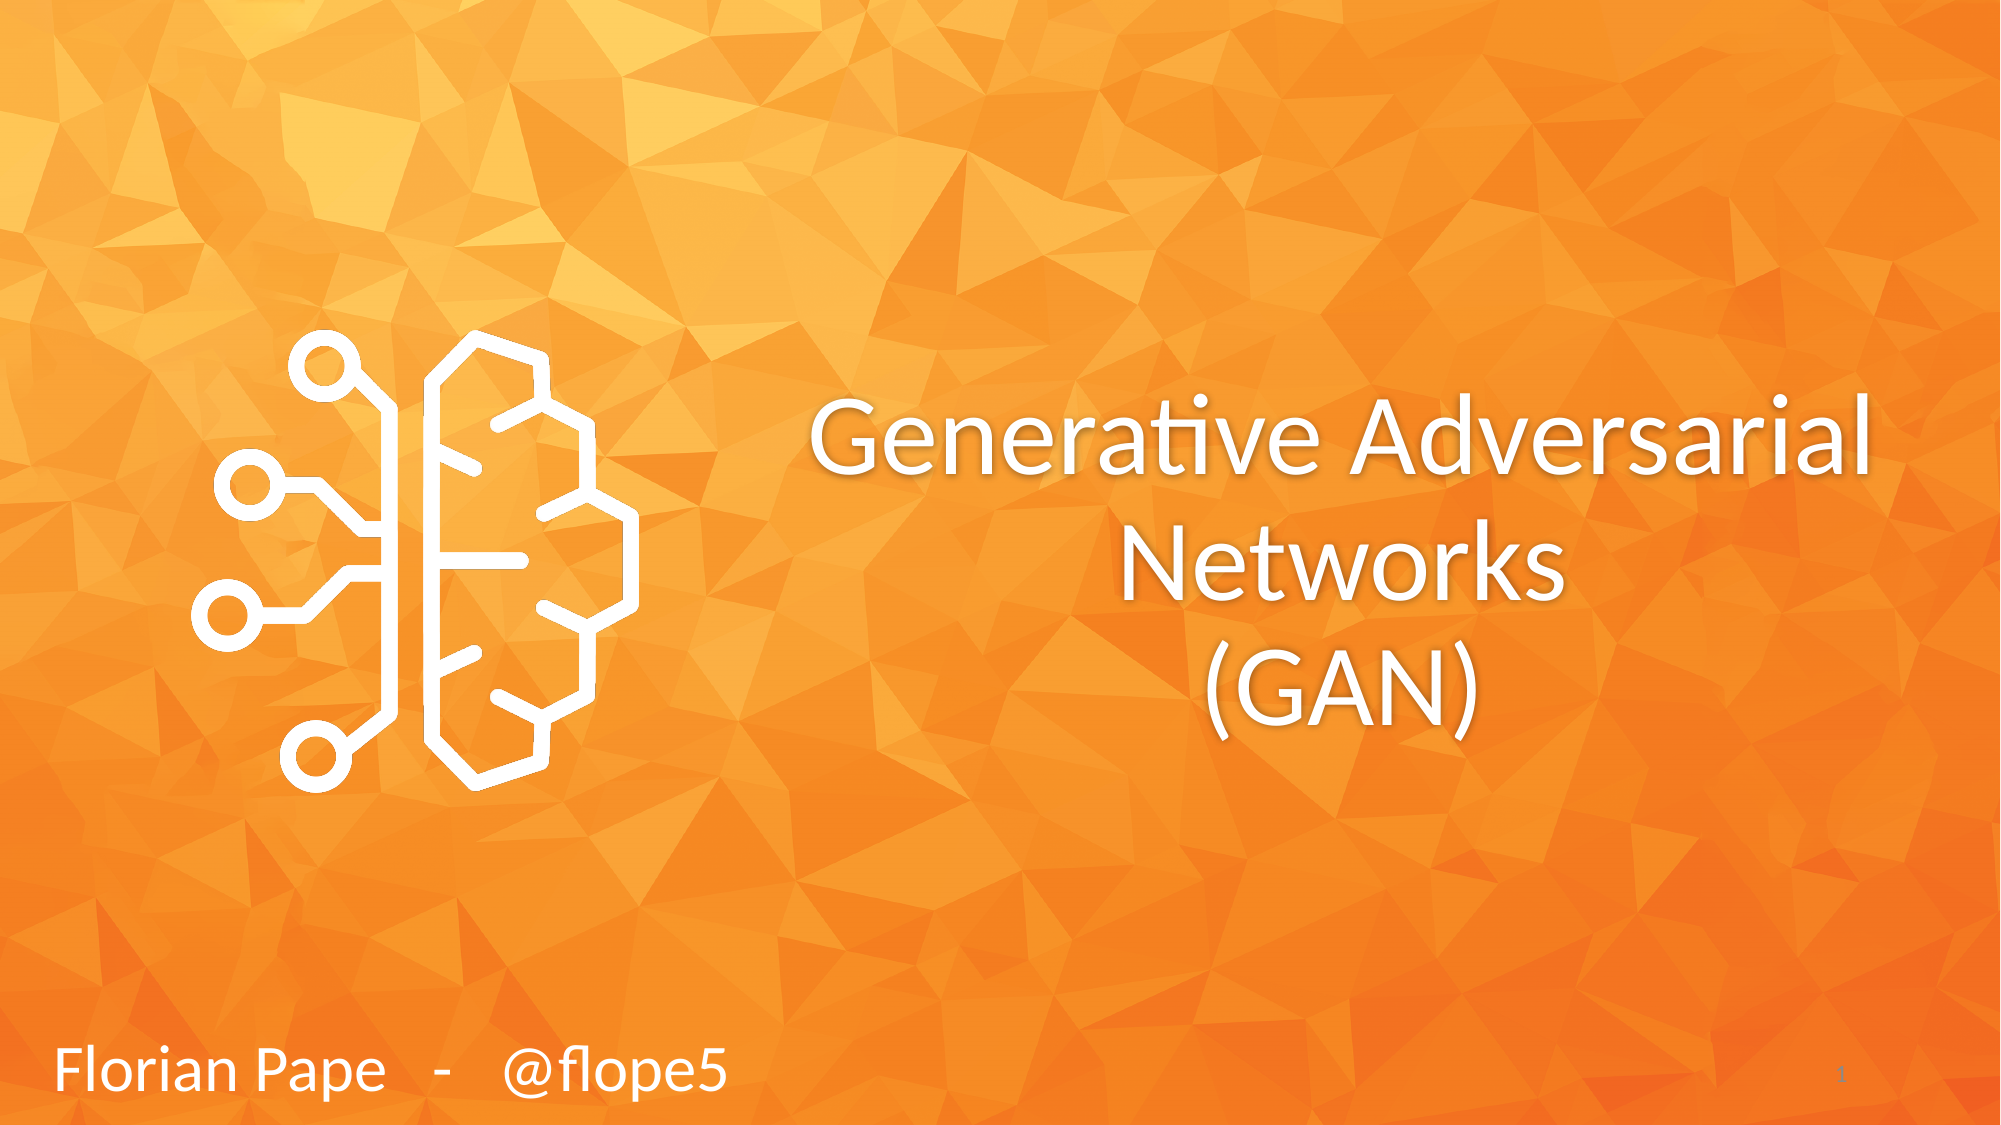

# Generative Adversarial Networks (GAN)
Florian Pape   -   @flope5
1